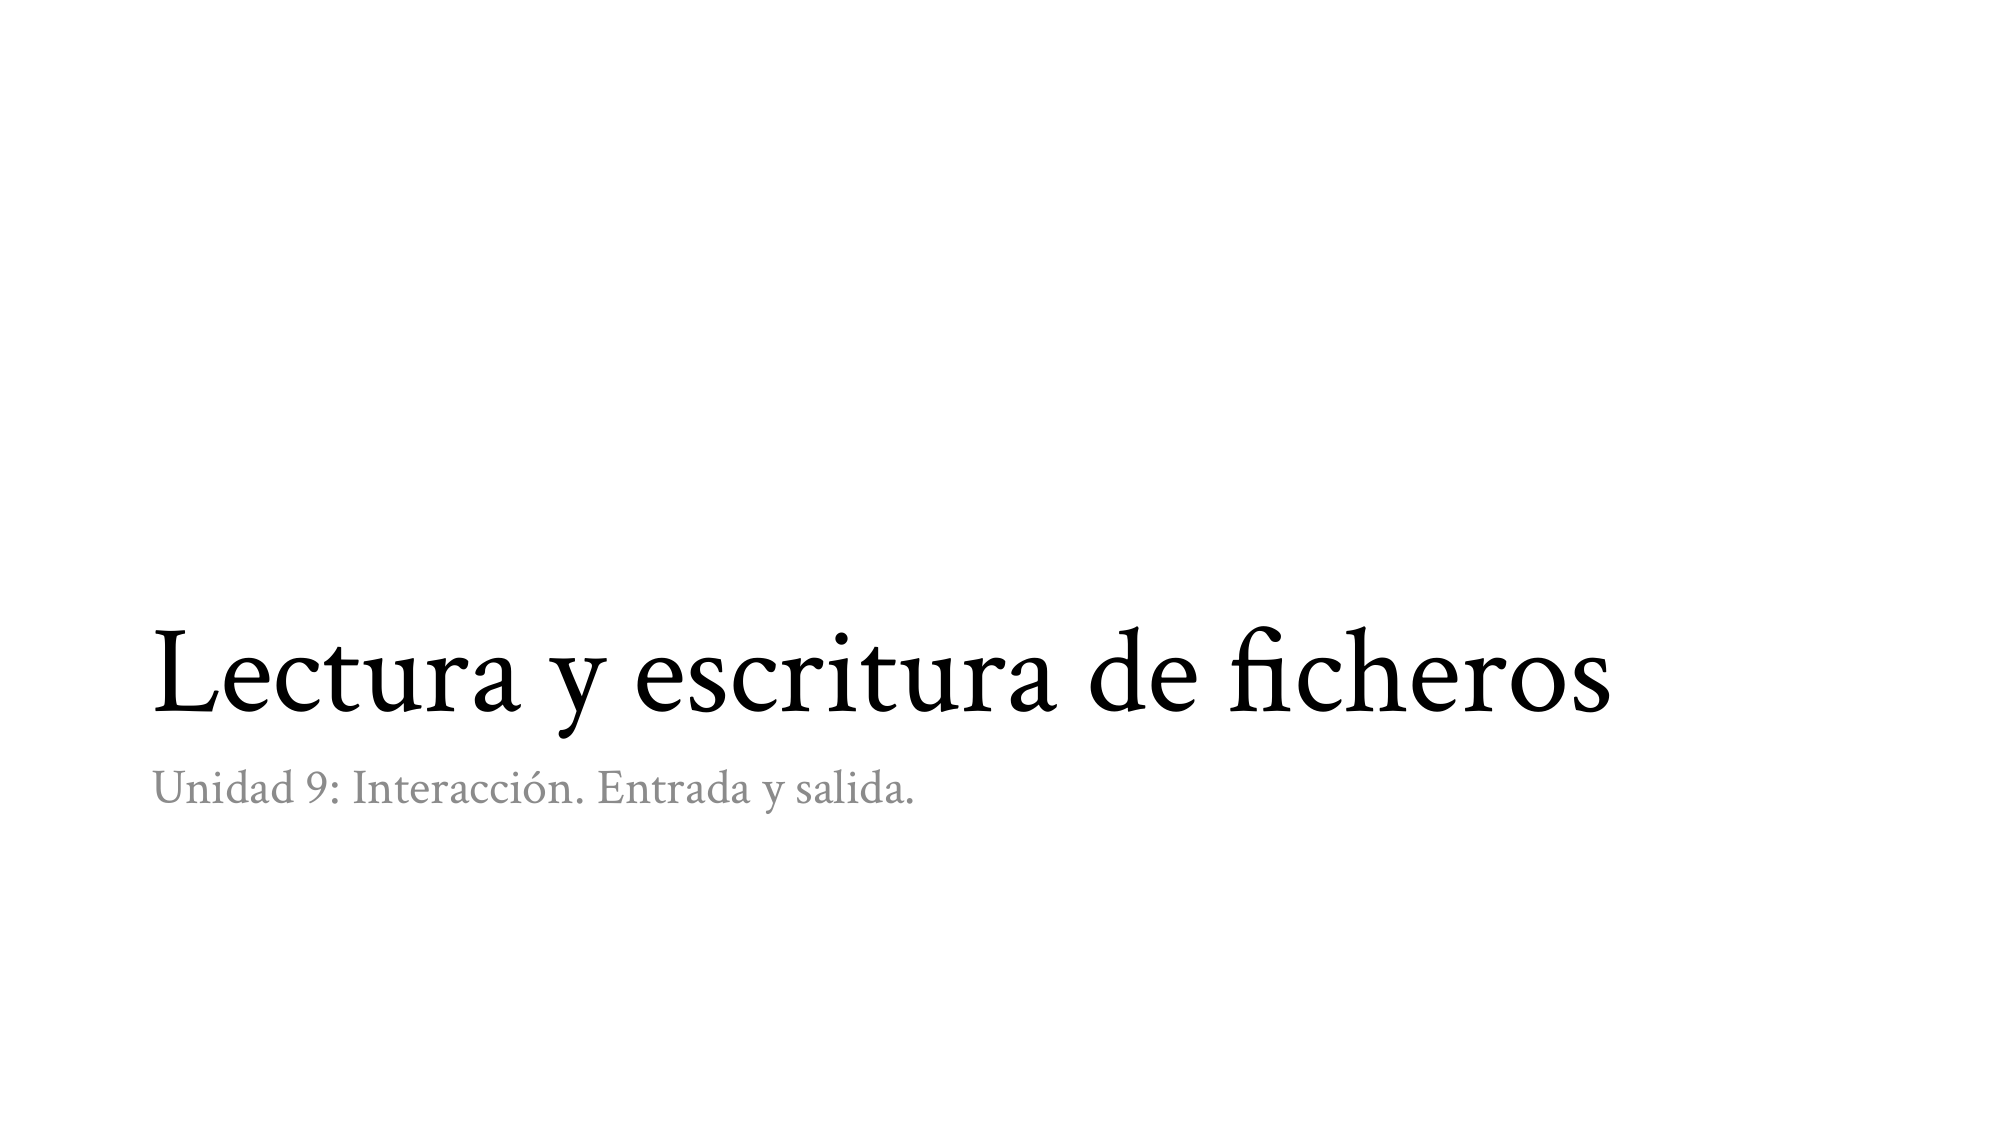

# Lectura y escritura de ficheros
Unidad 9: Interacción. Entrada y salida.